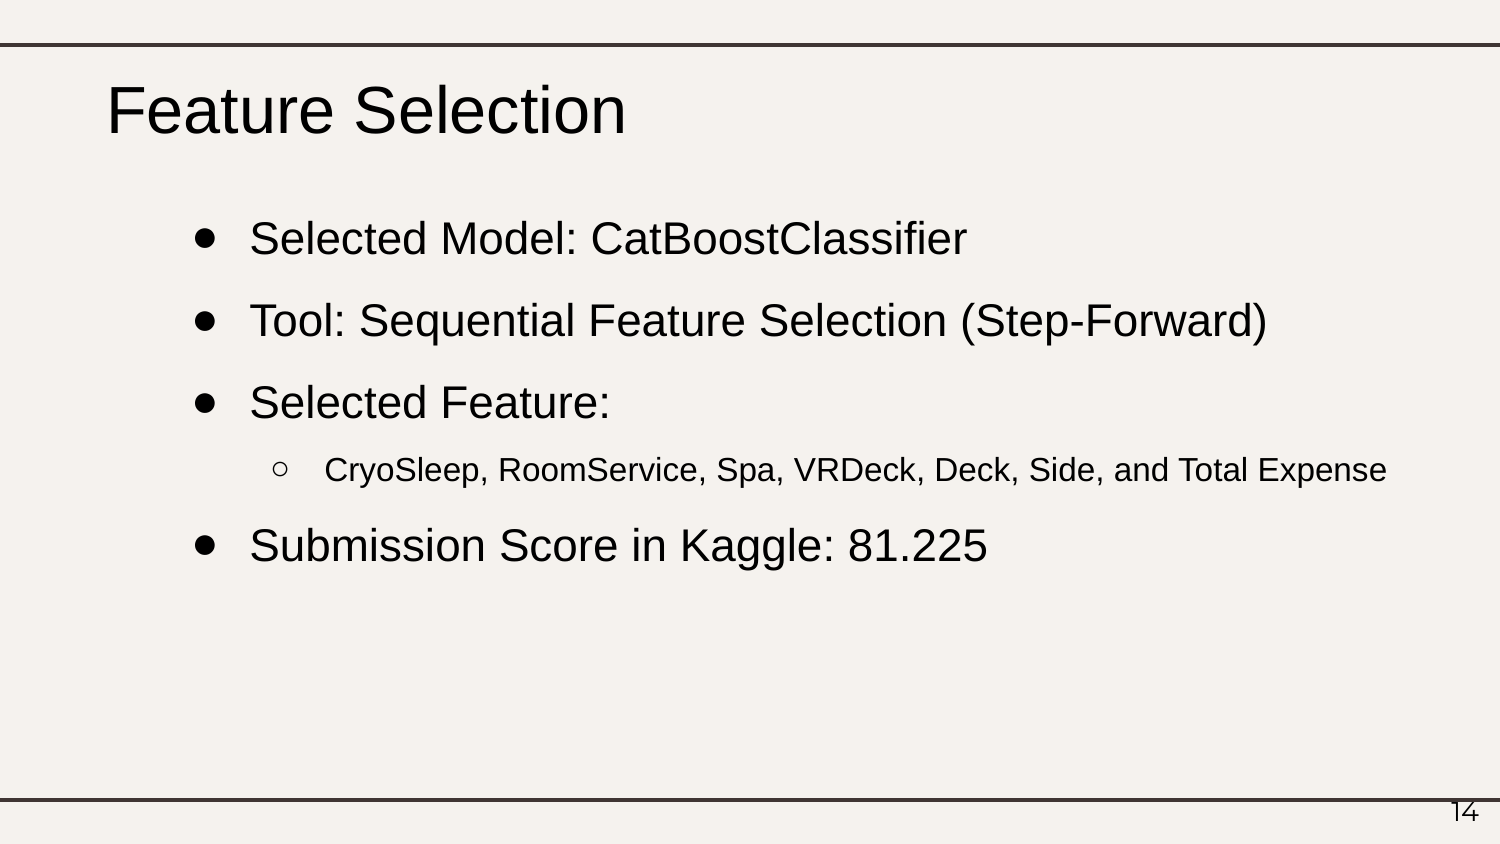

# Feature Selection
Selected Model: CatBoostClassifier
Tool: Sequential Feature Selection (Step-Forward)
Selected Feature:
CryoSleep, RoomService, Spa, VRDeck, Deck, Side, and Total Expense
Submission Score in Kaggle: 81.225
14